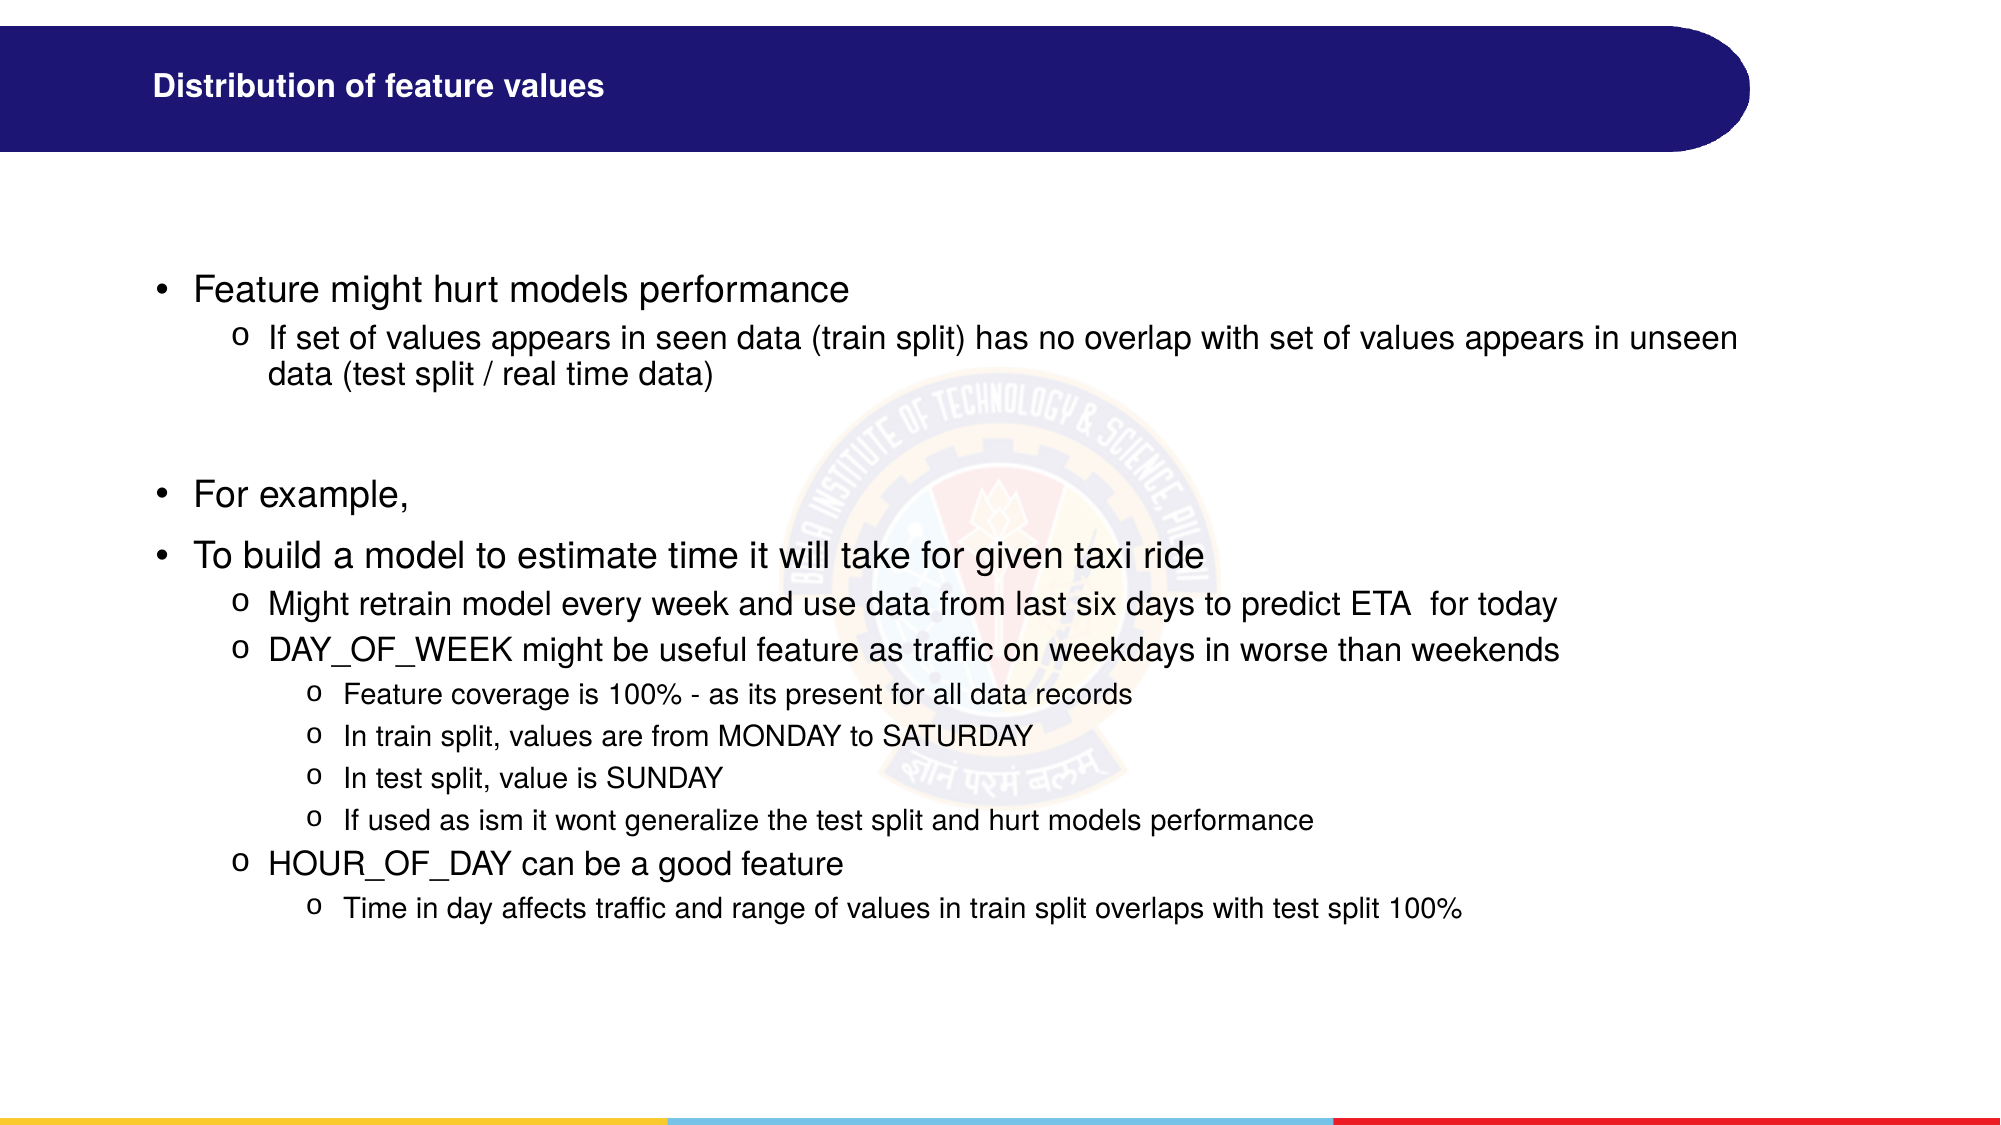

# Distribution of feature values

Feature might hurt models performance
If set of values appears in seen data (train split) has no overlap with set of values appears in unseen data (test split / real time data)

For example,
To build a model to estimate time it will take for given taxi ride
Might retrain model every week and use data from last six days to predict ETA  for today
DAY_OF_WEEK might be useful feature as traffic on weekdays in worse than weekends
Feature coverage is 100% - as its present for all data records
In train split, values are from MONDAY to SATURDAY
In test split, value is SUNDAY
If used as ism it wont generalize the test split and hurt models performance
HOUR_OF_DAY can be a good feature
Time in day affects traffic and range of values in train split overlaps with test split 100%